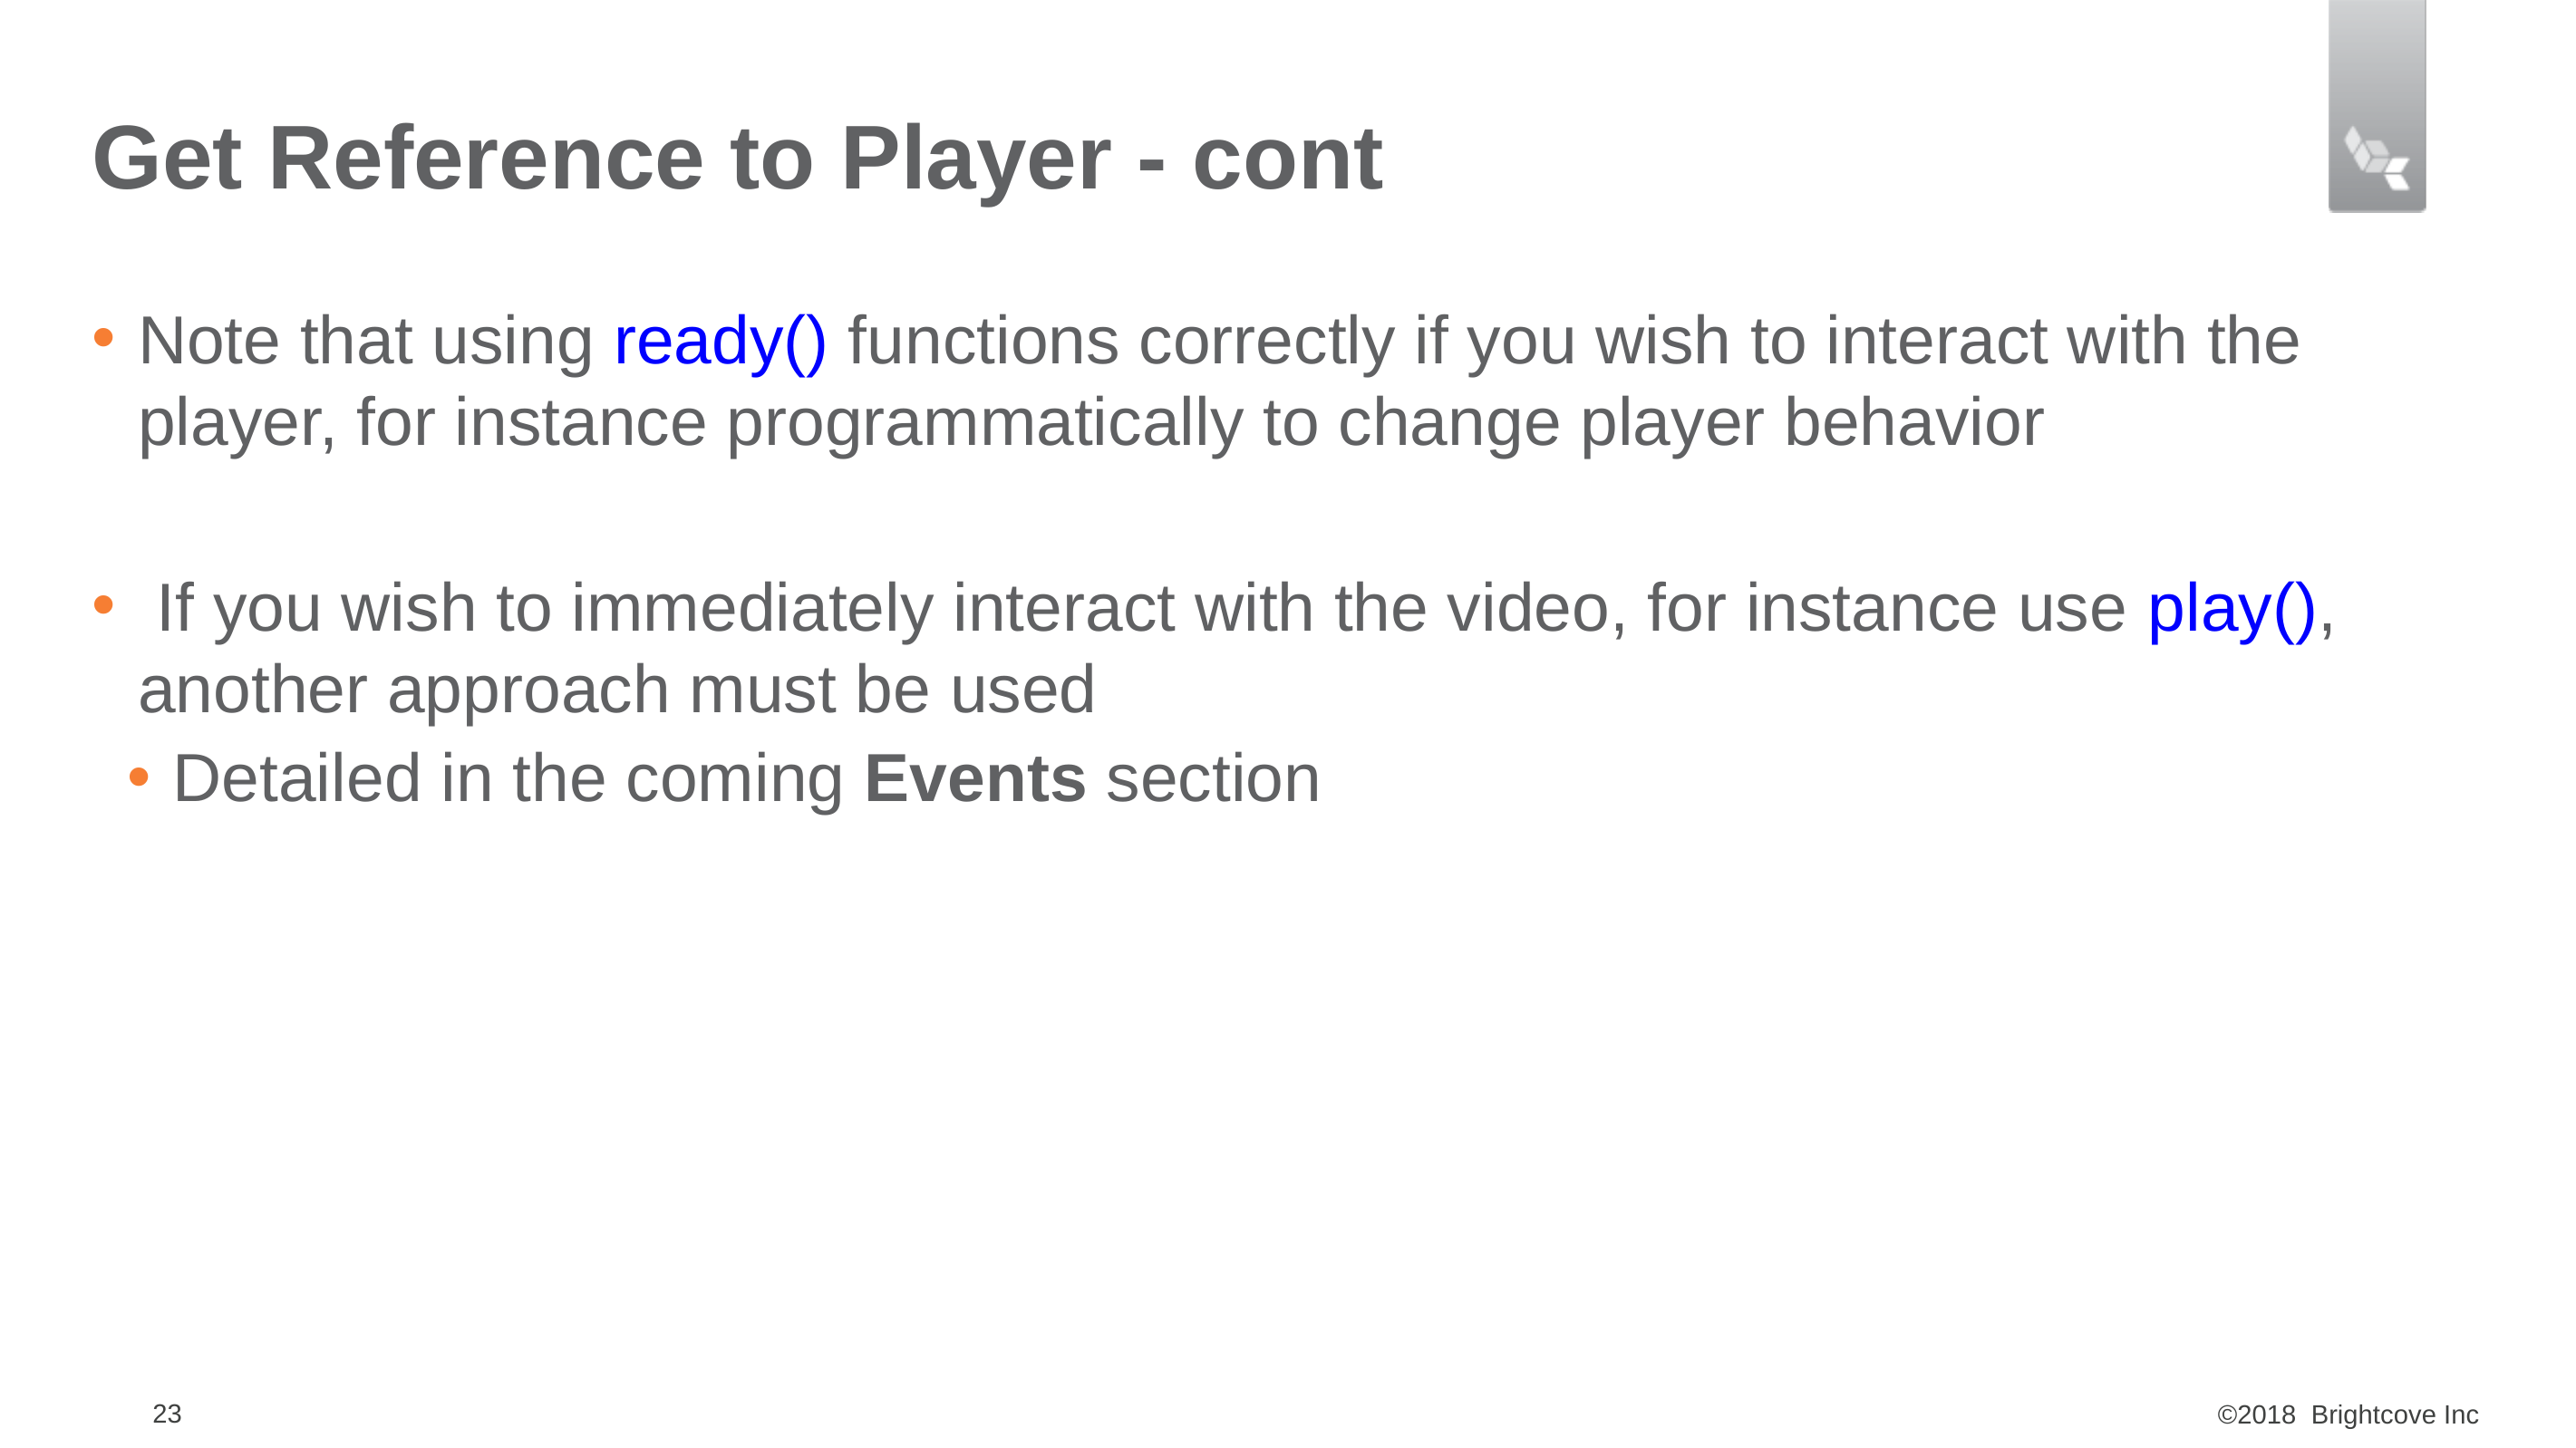

# Get Reference to Player - cont
Note that using ready() functions correctly if you wish to interact with the player, for instance programmatically to change player behavior

 If you wish to immediately interact with the video, for instance use play(), another approach must be used
Detailed in the coming Events section
23